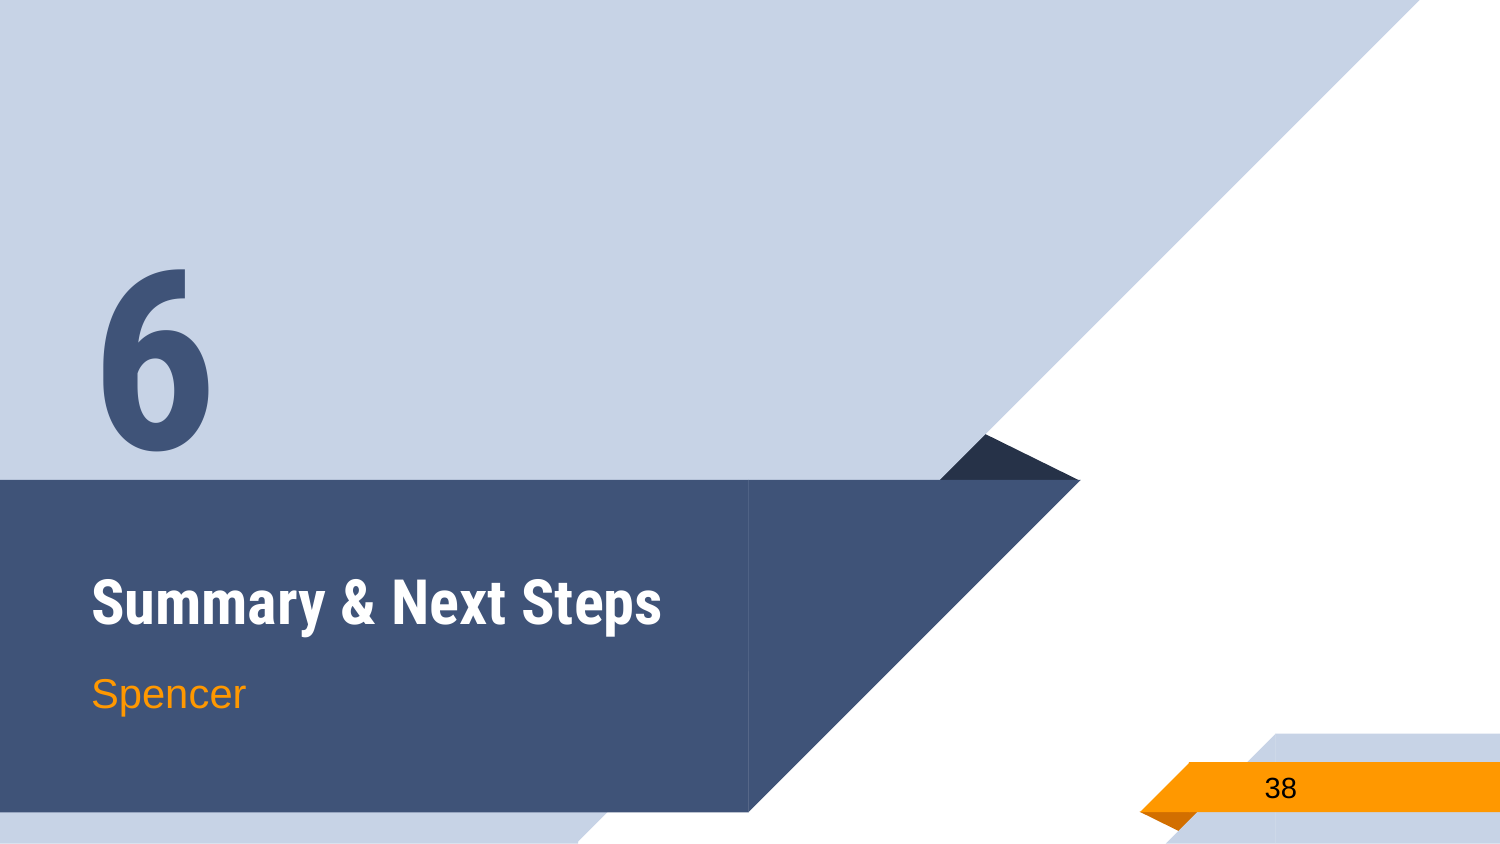

6
# Summary & Next Steps
Spencer
38